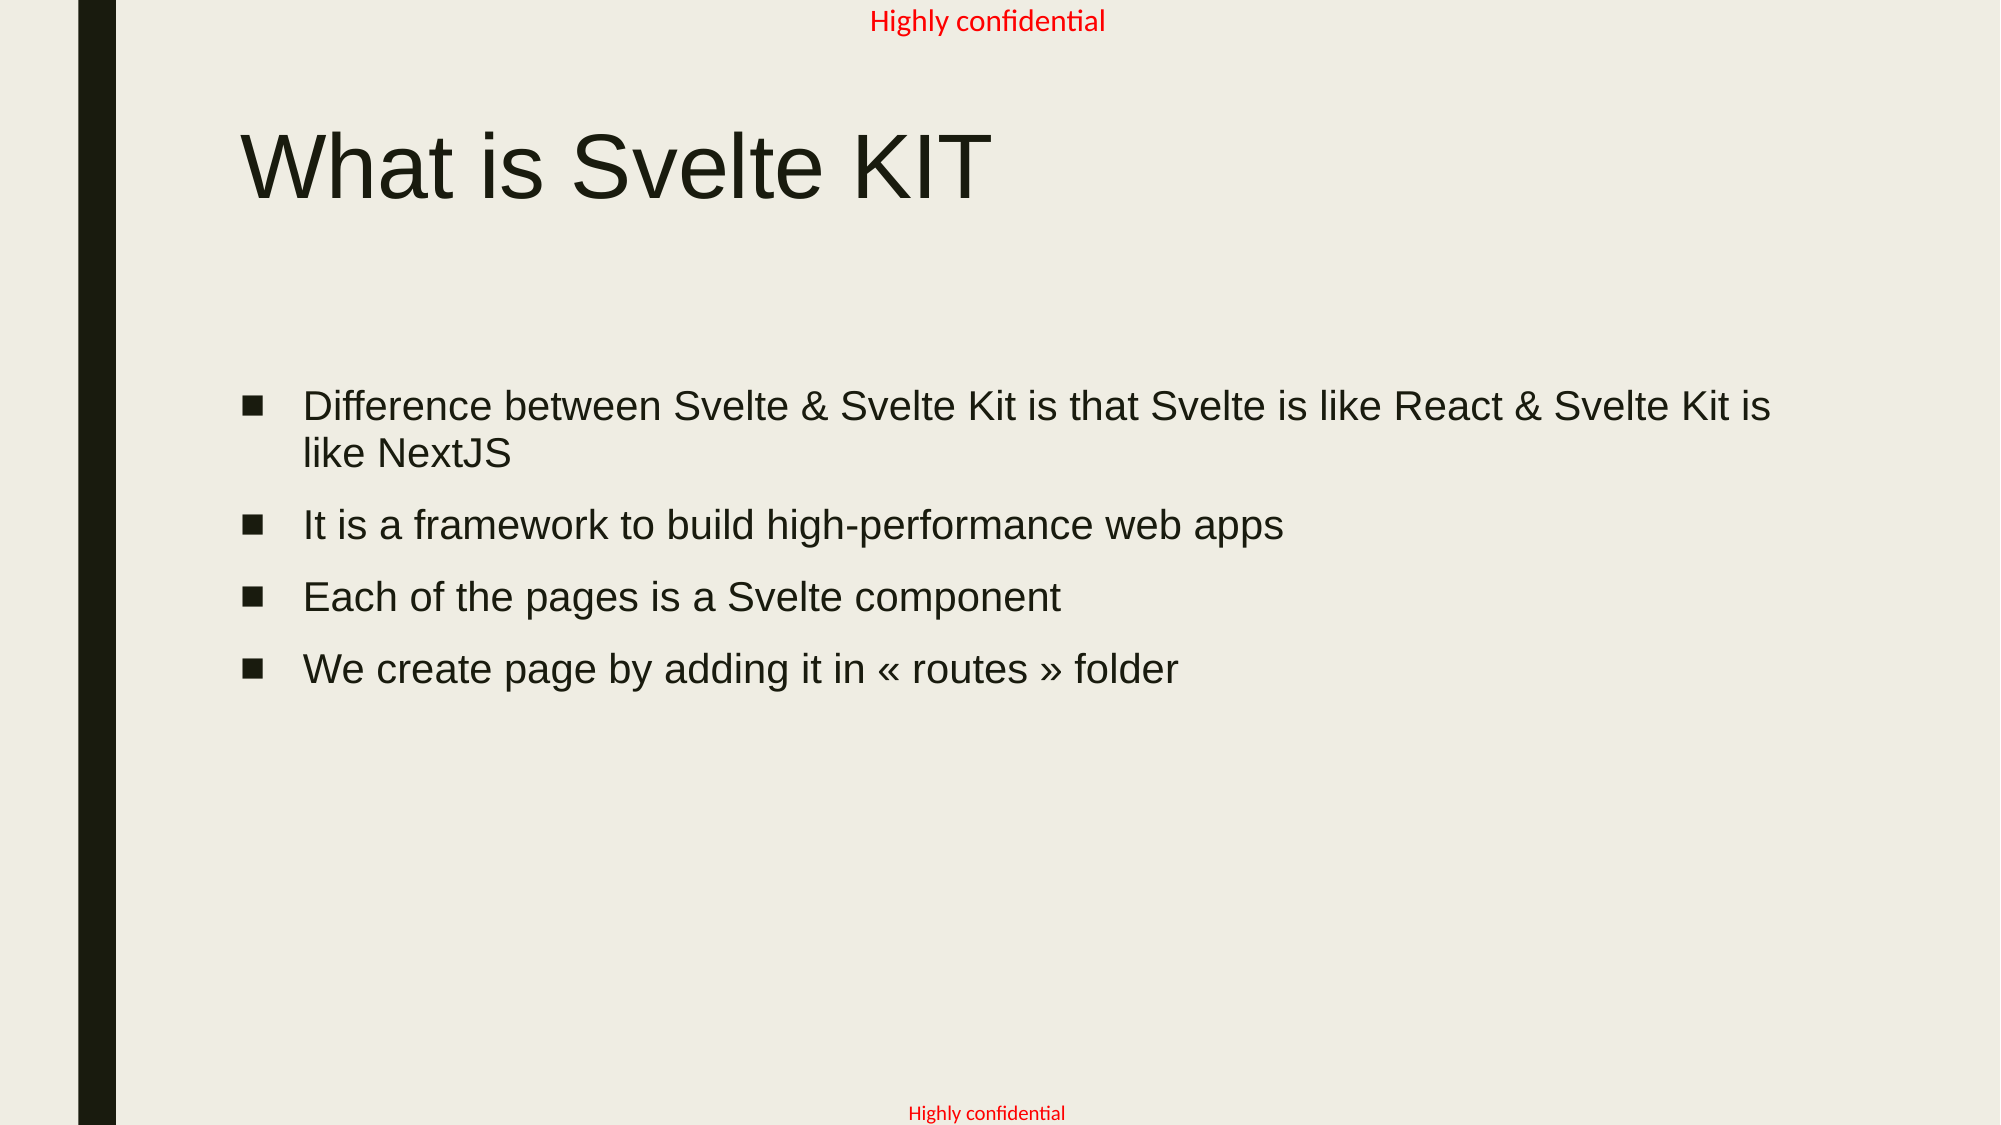

# What is Svelte KIT
Difference between Svelte & Svelte Kit is that Svelte is like React & Svelte Kit is like NextJS
It is a framework to build high-performance web apps
Each of the pages is a Svelte component
We create page by adding it in « routes » folder